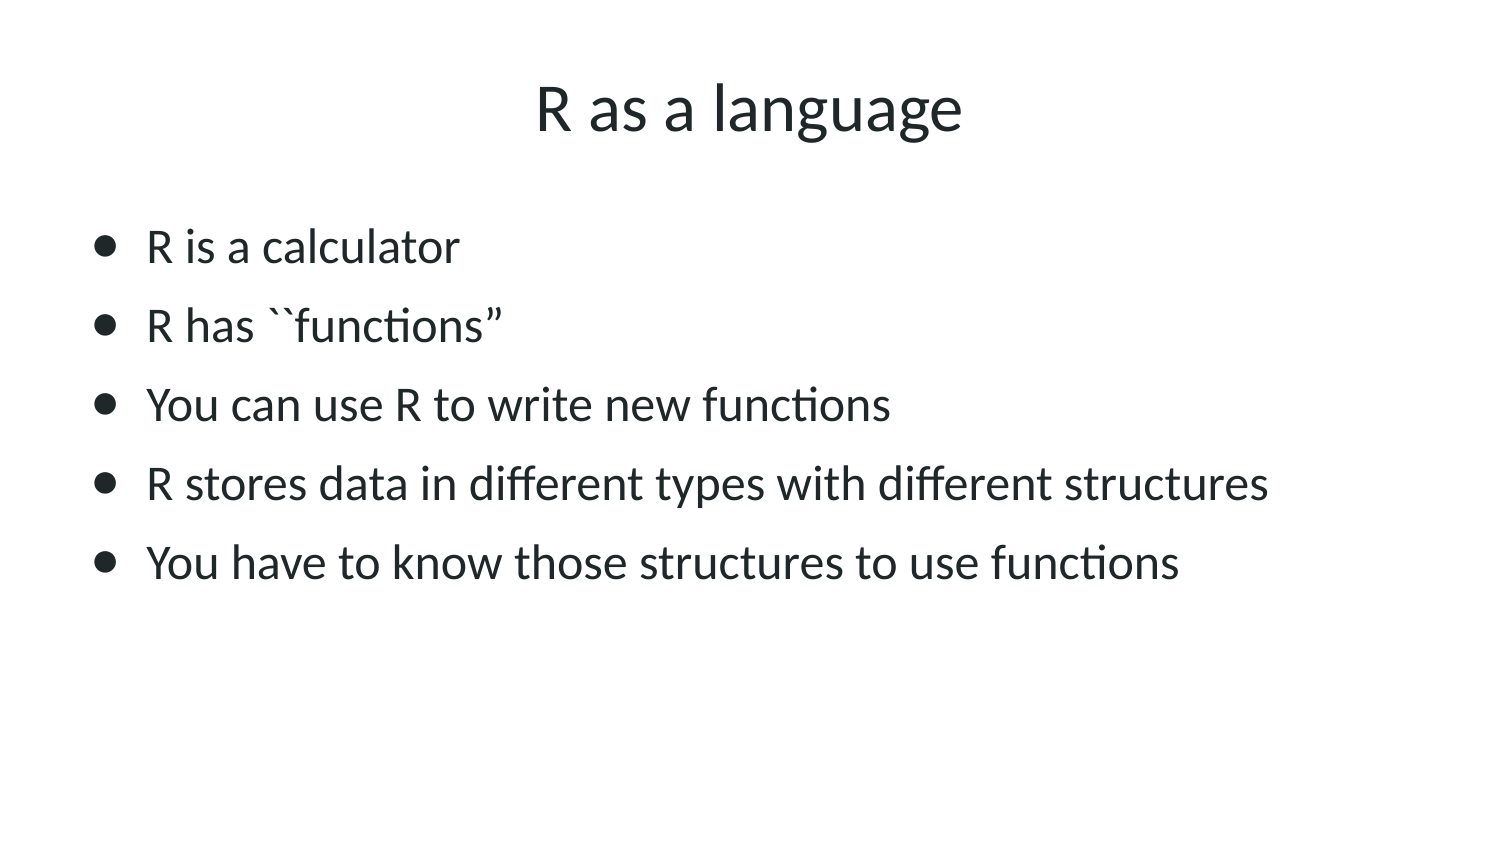

# R as a language
R is a calculator
R has ``functions”
You can use R to write new functions
R stores data in different types with different structures
You have to know those structures to use functions